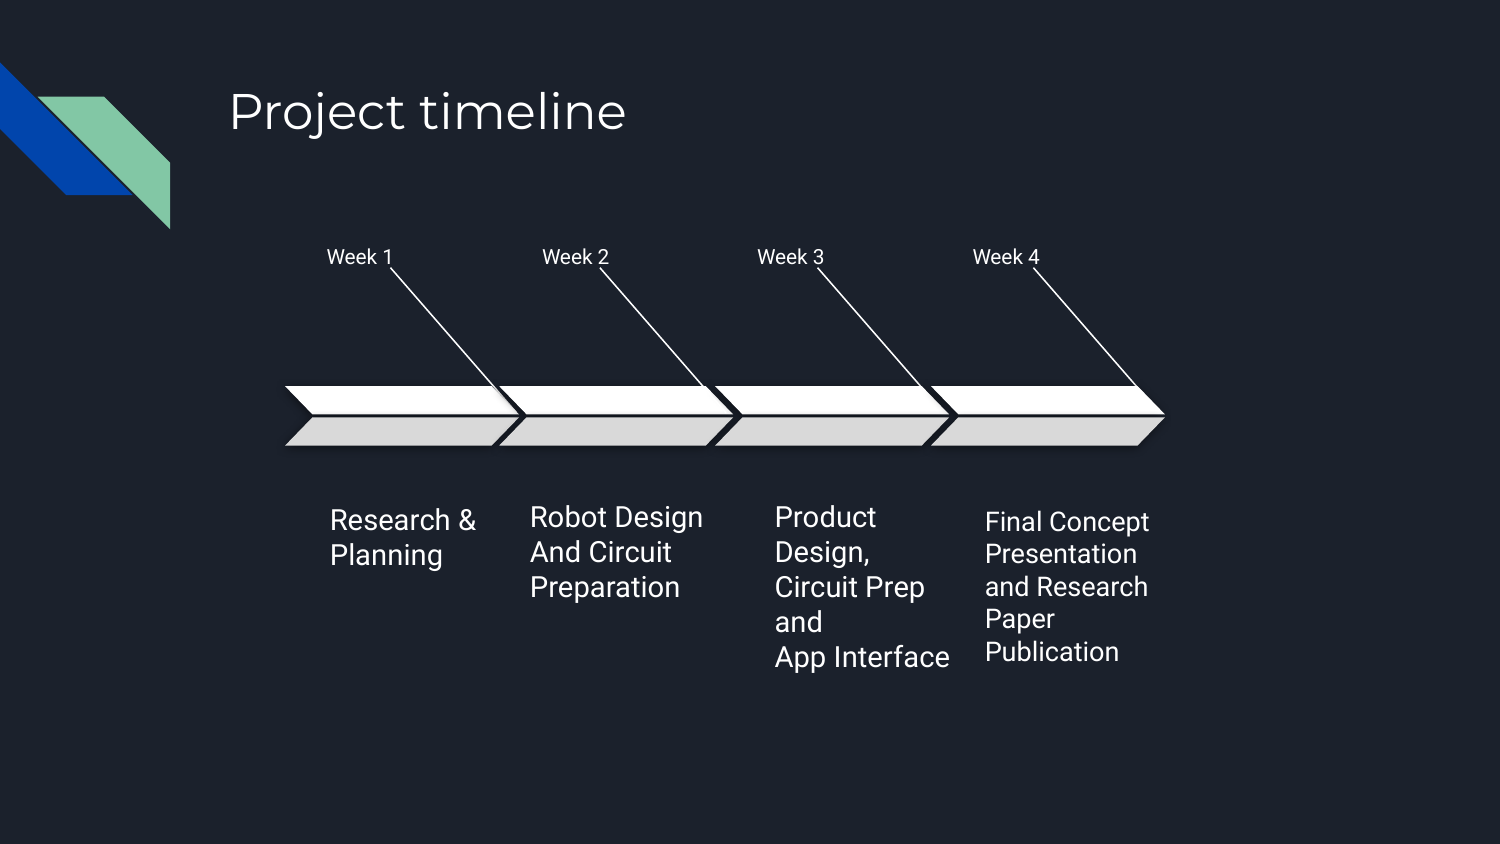

# Project timeline
Week 1

Week 2

Week 3

Week 4

Research & Planning
Robot Design
And Circuit Preparation
Final Concept Presentation and Research Paper Publication
Product Design,
Circuit Prep and
App Interface